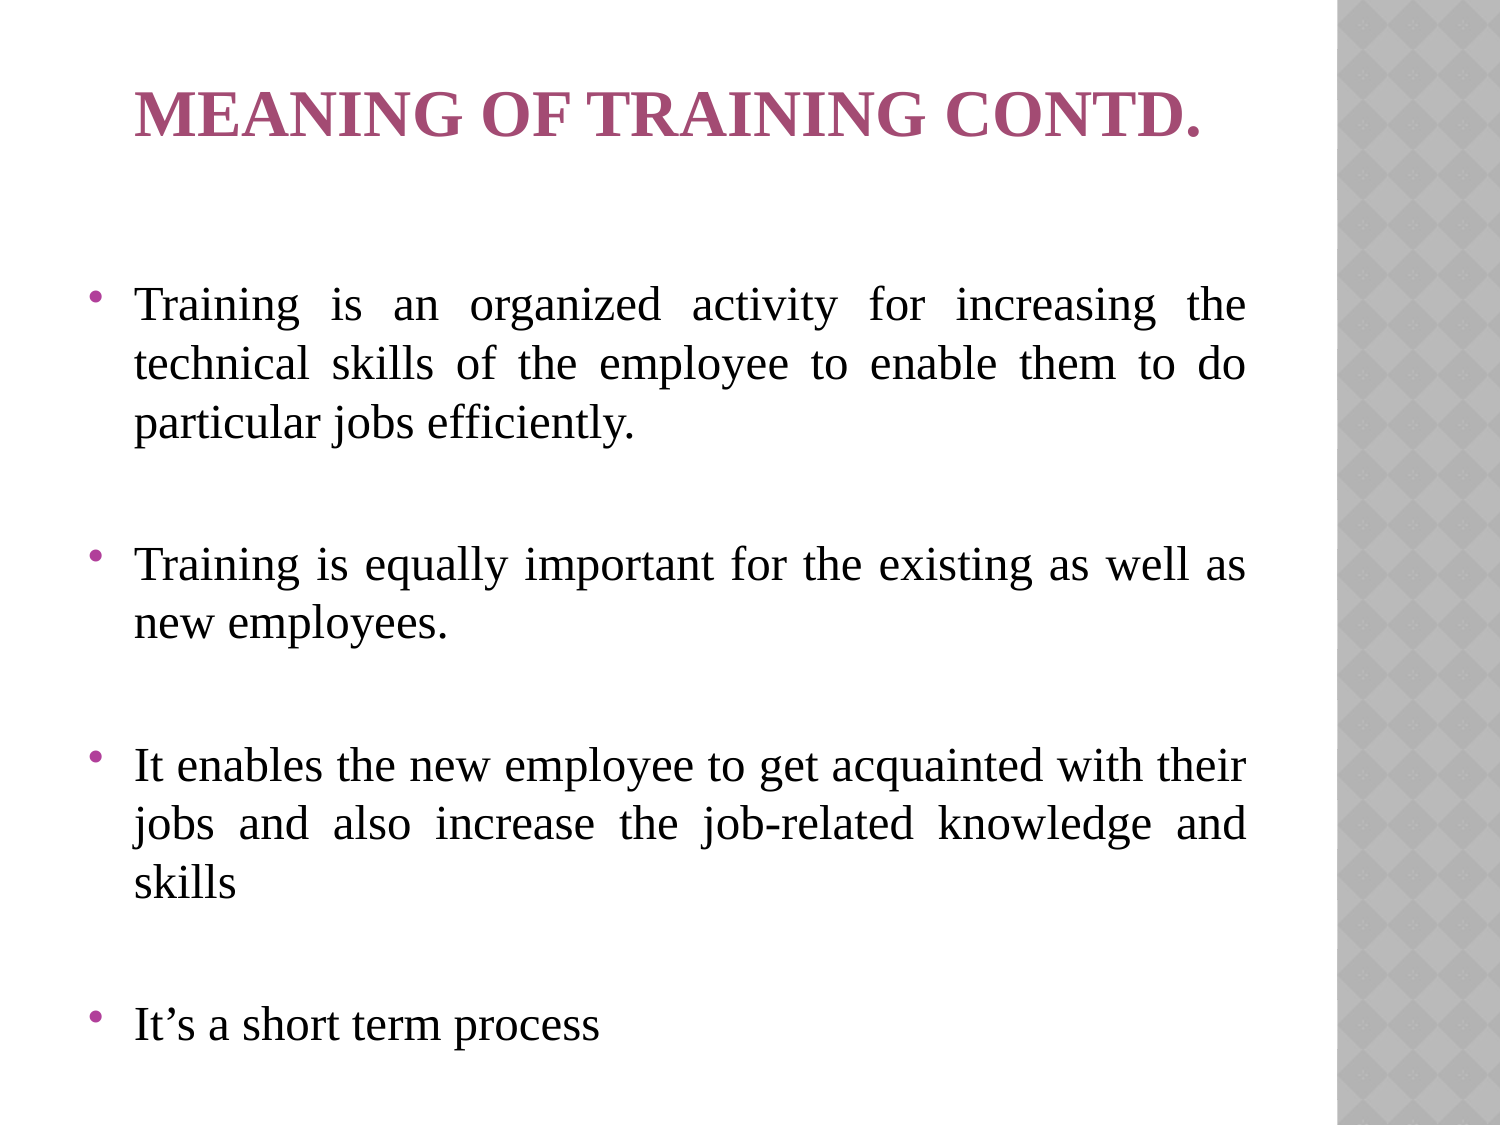

# Meaning of Training contd.
Training is an organized activity for increasing the technical skills of the employee to enable them to do particular jobs efficiently.

Training is equally important for the existing as well as new employees.

It enables the new employee to get acquainted with their jobs and also increase the job-related knowledge and skills

It’s a short term process